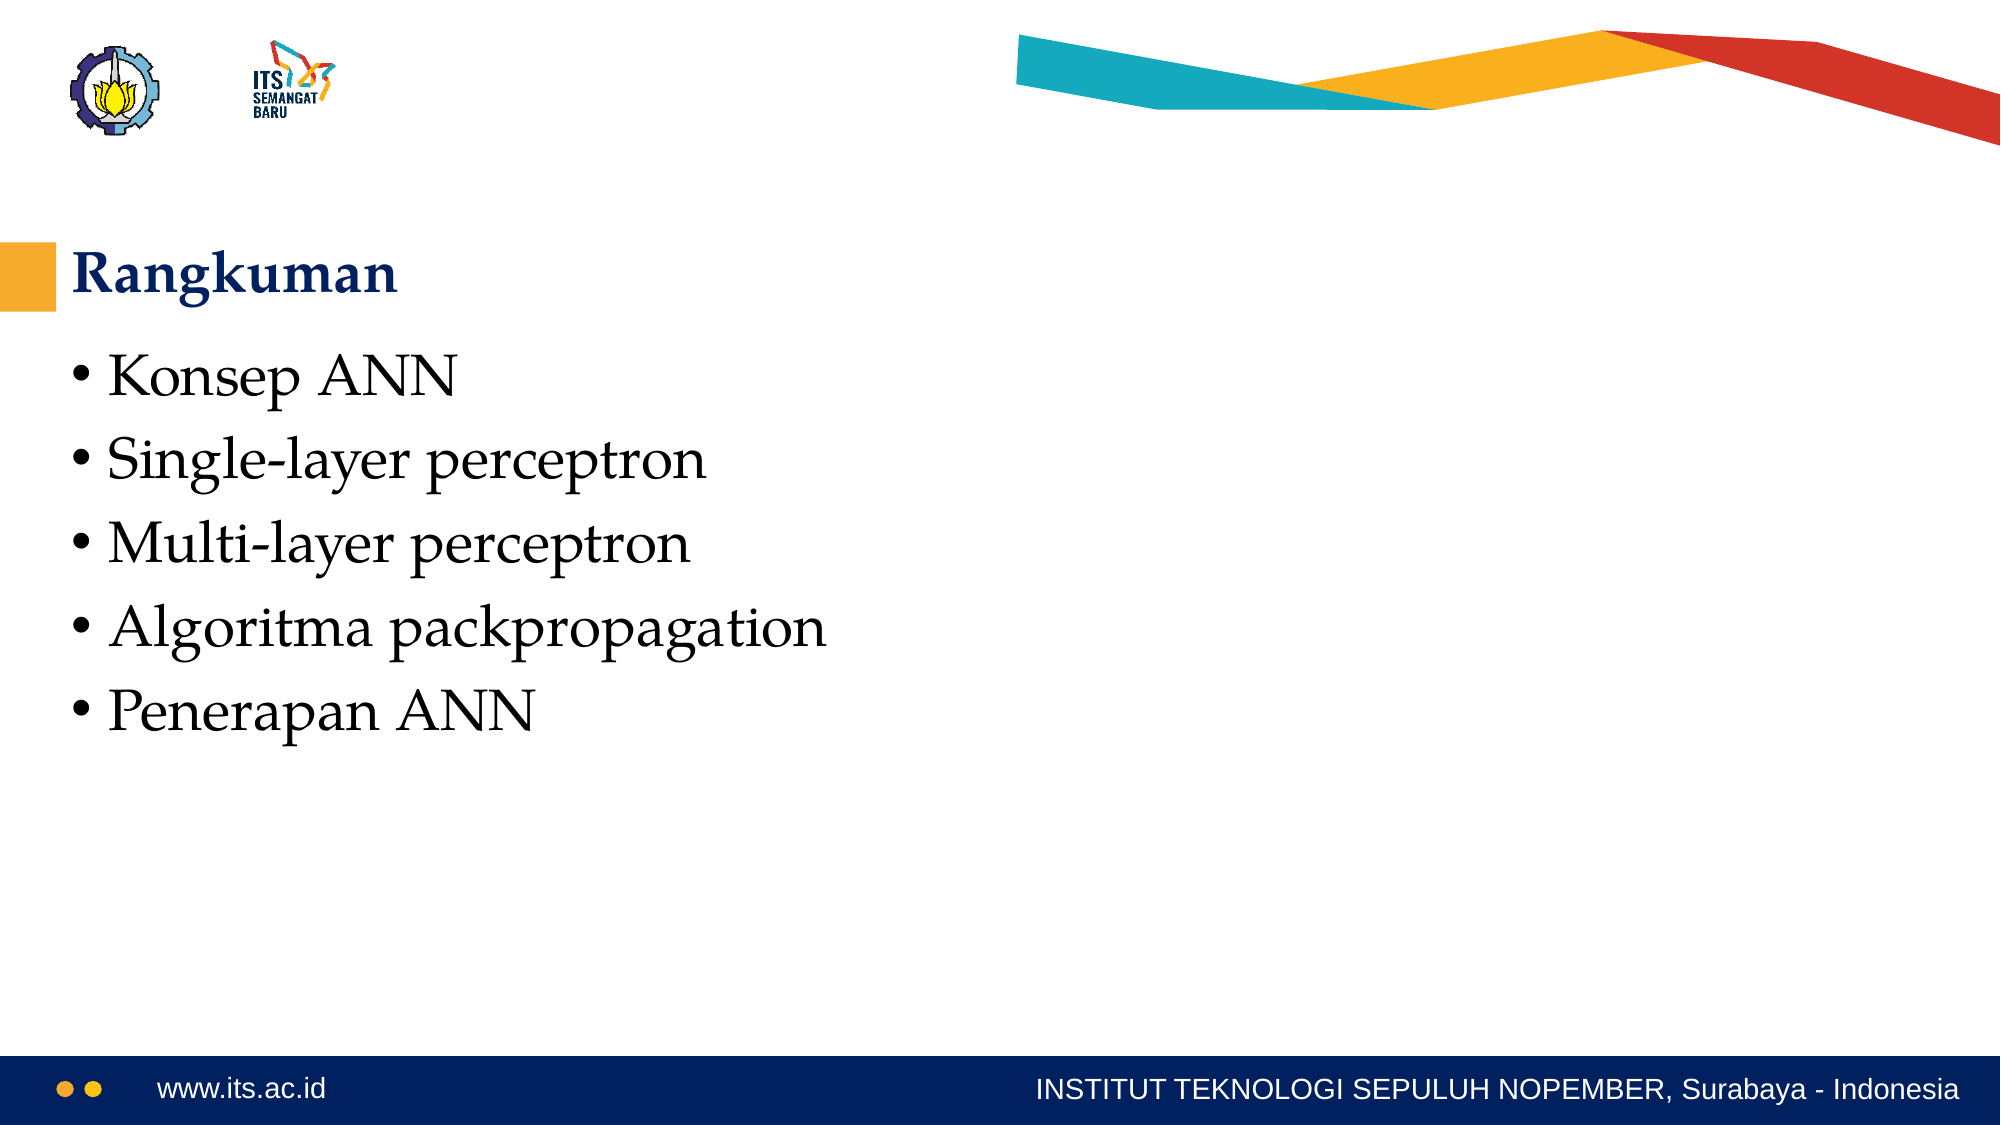

# Rangkuman
Konsep ANN
Single-layer perceptron
Multi-layer perceptron
Algoritma packpropagation
Penerapan ANN